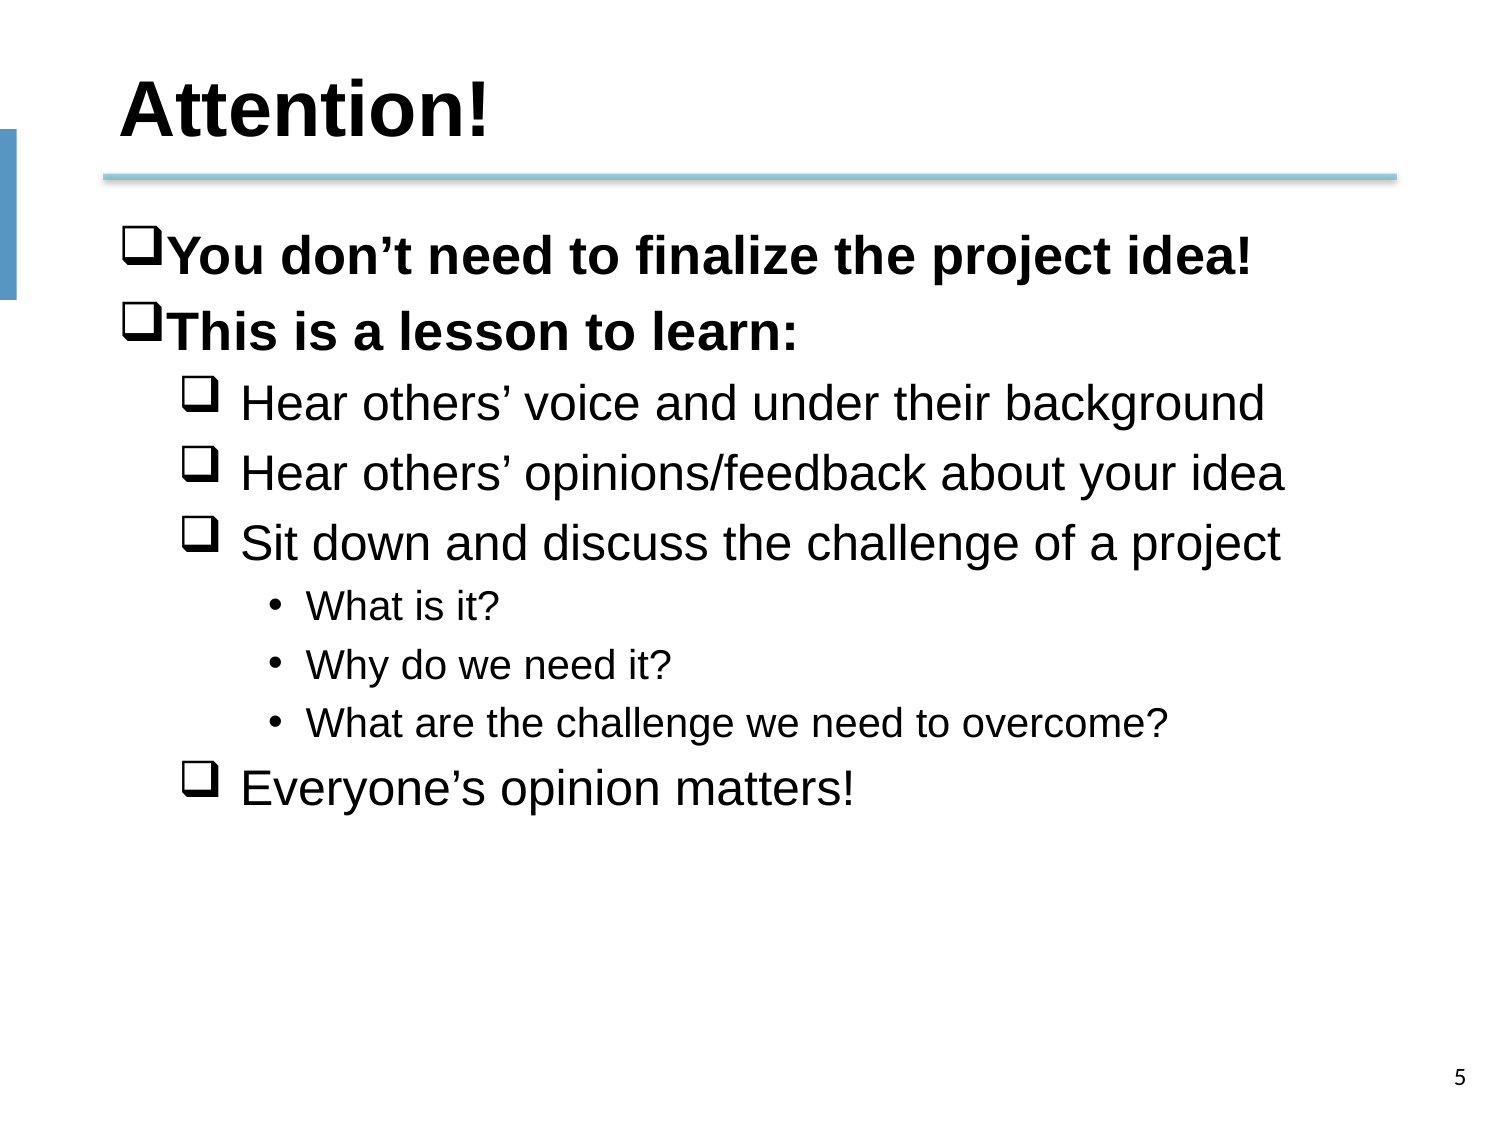

# Attention!
You don’t need to finalize the project idea!
This is a lesson to learn:
Hear others’ voice and under their background
Hear others’ opinions/feedback about your idea
Sit down and discuss the challenge of a project
What is it?
Why do we need it?
What are the challenge we need to overcome?
Everyone’s opinion matters!

5